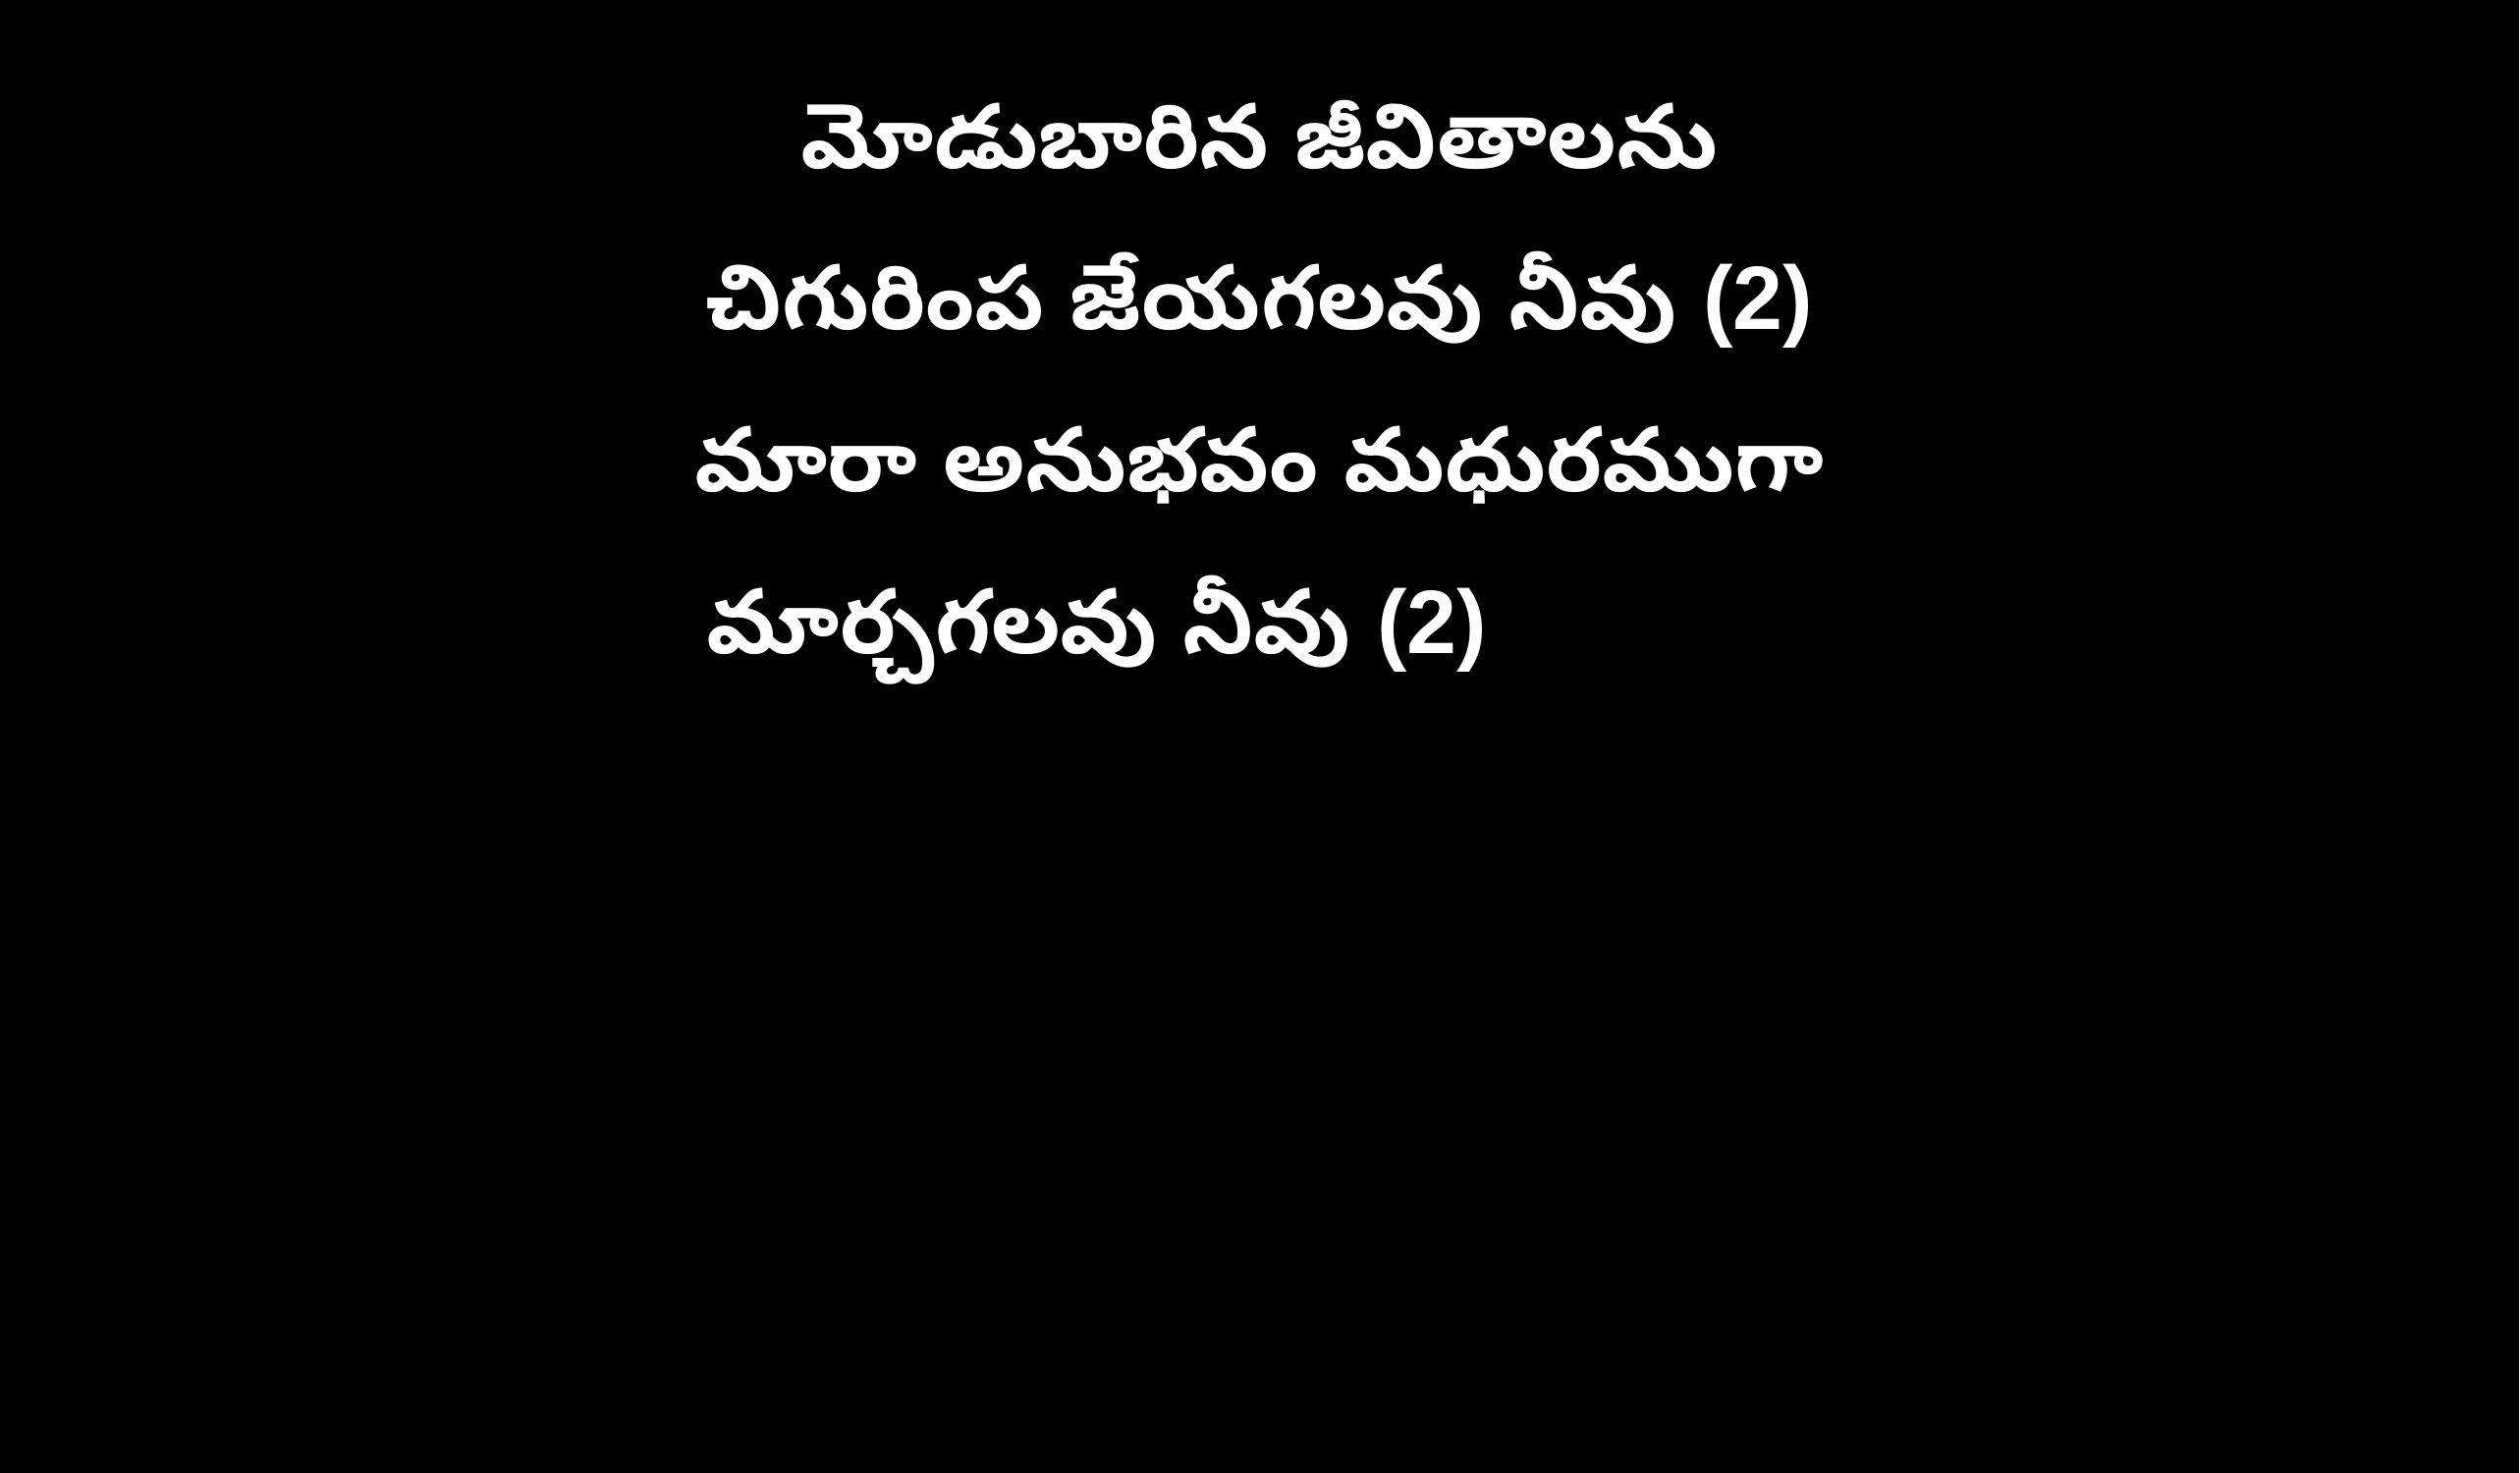

మోడుబారిన జీవితాలను
చిగురింప జేయగలవు నీవు (2)
మారా అనుభవం మధురముగా
మార్చగలవు నీవు (2)